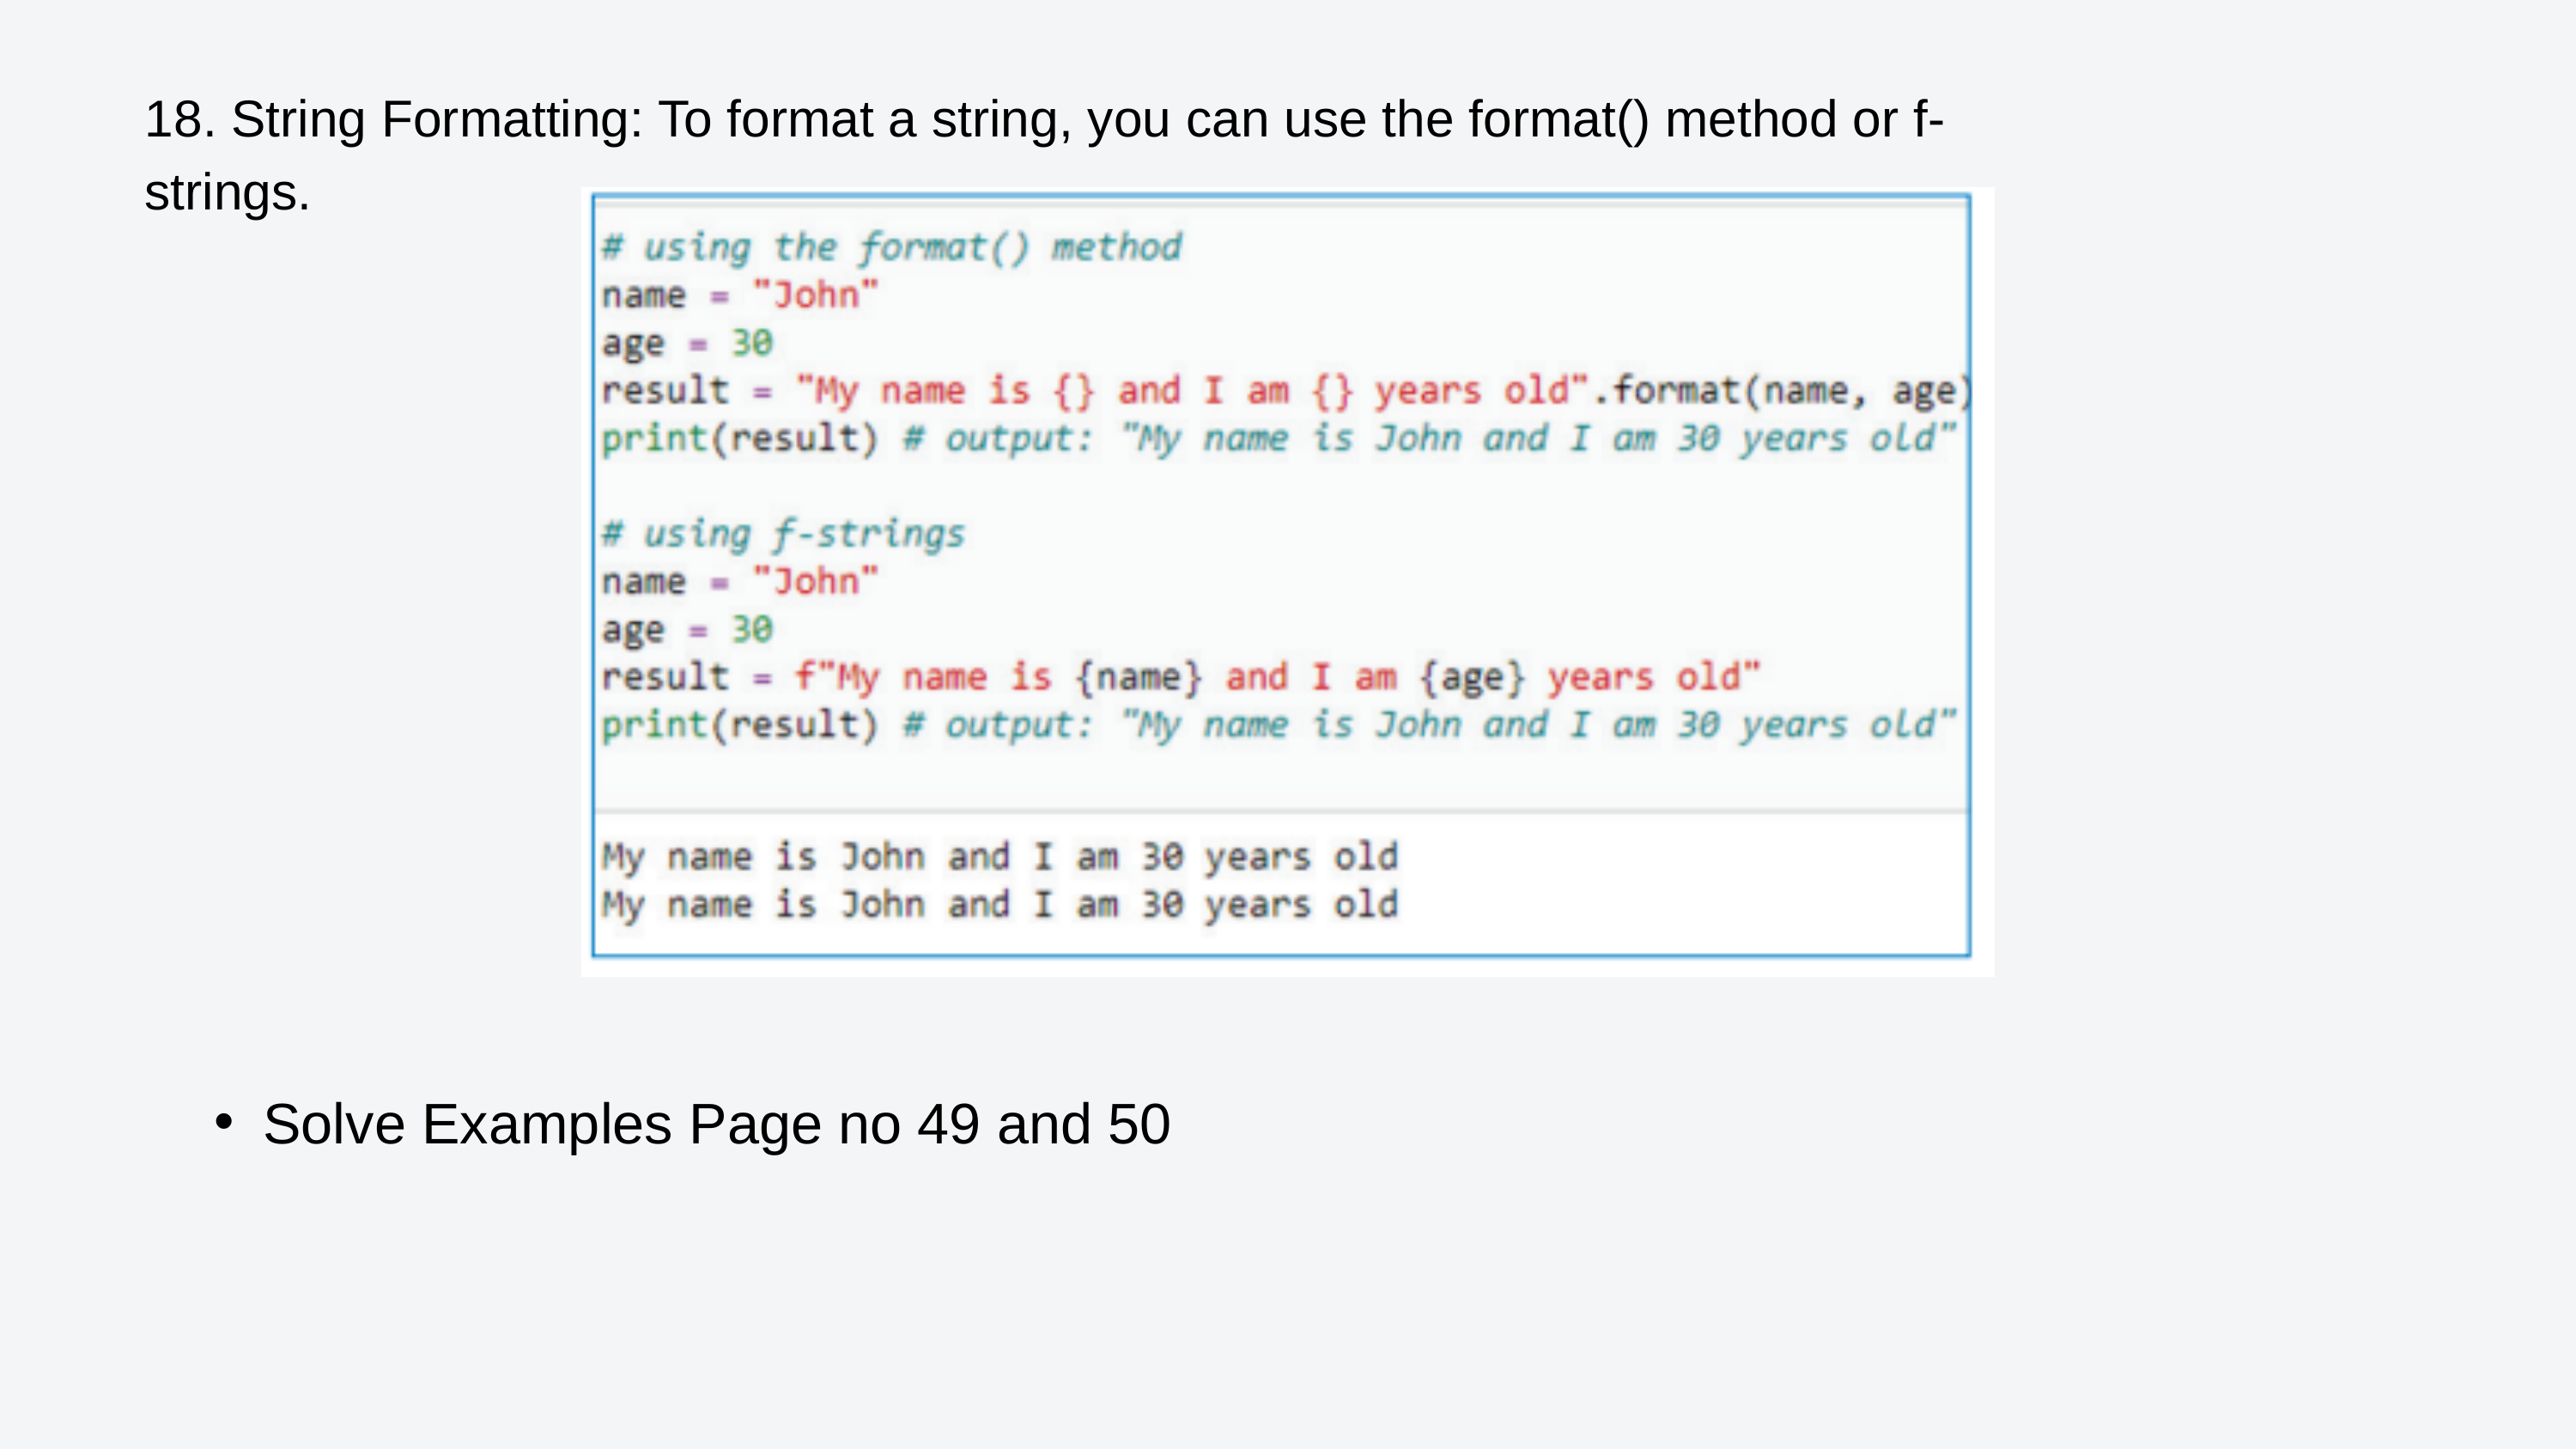

18. String Formatting: To format a string, you can use the format() method or f-strings.

Solve Examples Page no 49 and 50